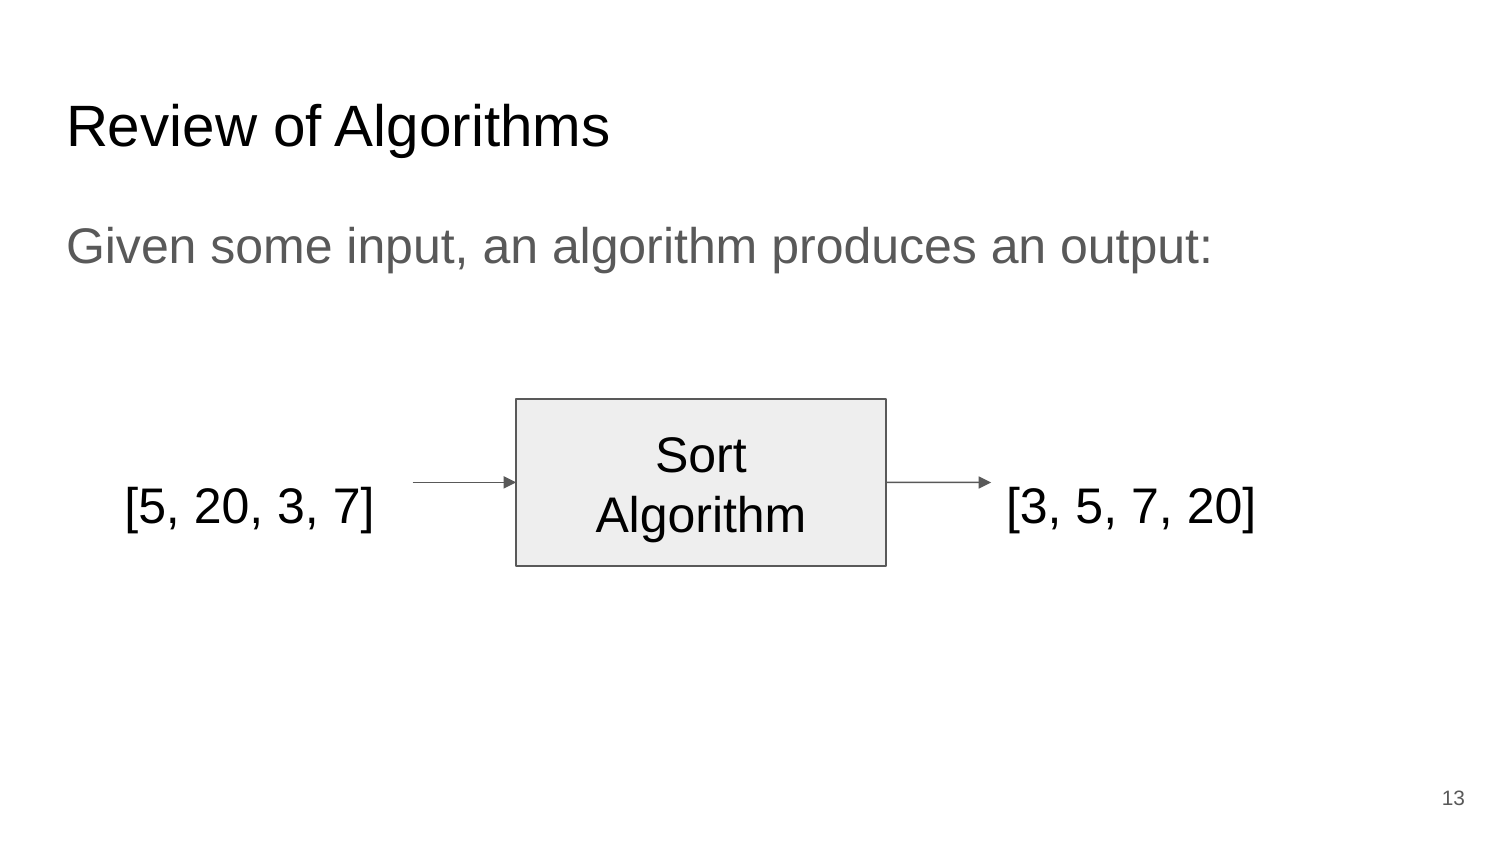

# Review of Algorithms
Given some input, an algorithm produces an output:
Sort
Algorithm
[5, 20, 3, 7]
[3, 5, 7, 20]
13